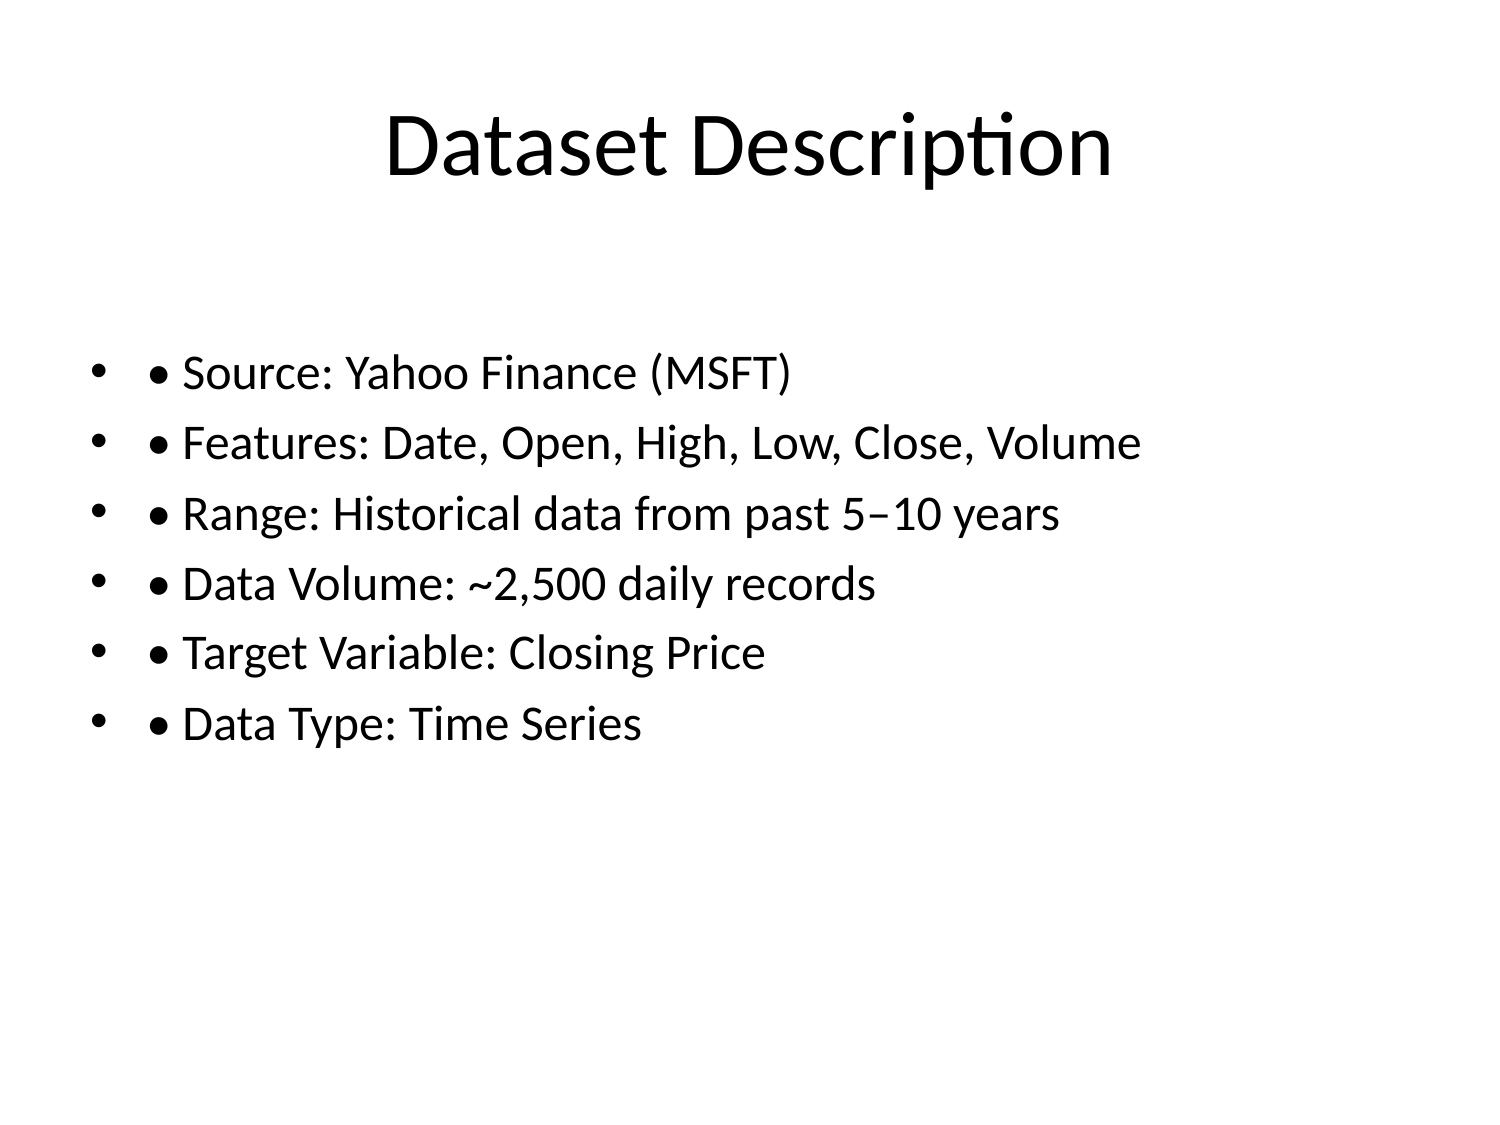

# Dataset Description

• Source: Yahoo Finance (MSFT)
• Features: Date, Open, High, Low, Close, Volume
• Range: Historical data from past 5–10 years
• Data Volume: ~2,500 daily records
• Target Variable: Closing Price
• Data Type: Time Series